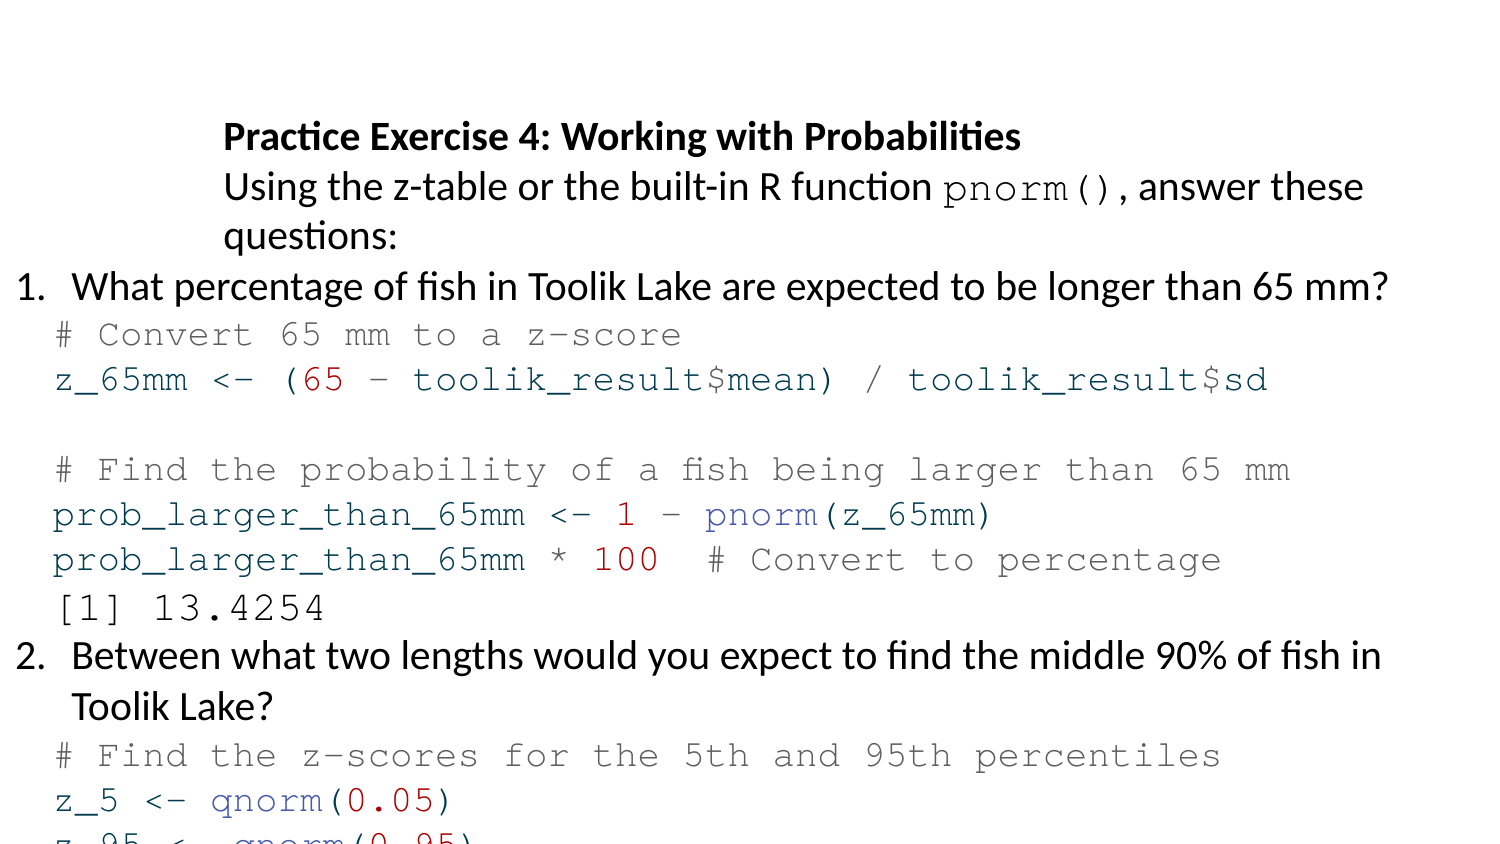

Practice Exercise 4: Working with Probabilities
Using the z-table or the built-in R function pnorm(), answer these questions:
What percentage of fish in Toolik Lake are expected to be longer than 65 mm?
# Convert 65 mm to a z-score z_65mm <- (65 - toolik_result$mean) / toolik_result$sd # Find the probability of a fish being larger than 65 mm prob_larger_than_65mm <- 1 - pnorm(z_65mm) prob_larger_than_65mm * 100  # Convert to percentage
[1] 13.4254
Between what two lengths would you expect to find the middle 90% of fish in Toolik Lake?
# Find the z-scores for the 5th and 95th percentiles z_5 <- qnorm(0.05) z_95 <- qnorm(0.95) # Convert these z-scores back to fish lengths length_5 <- toolik_result$mean + z_5 * toolik_result$sd length_95 <- toolik_result$mean + z_95 * toolik_result$sd c(length_5, length_95)  # The middle 90% of fish lengths
[1] 31.91600 71.47343